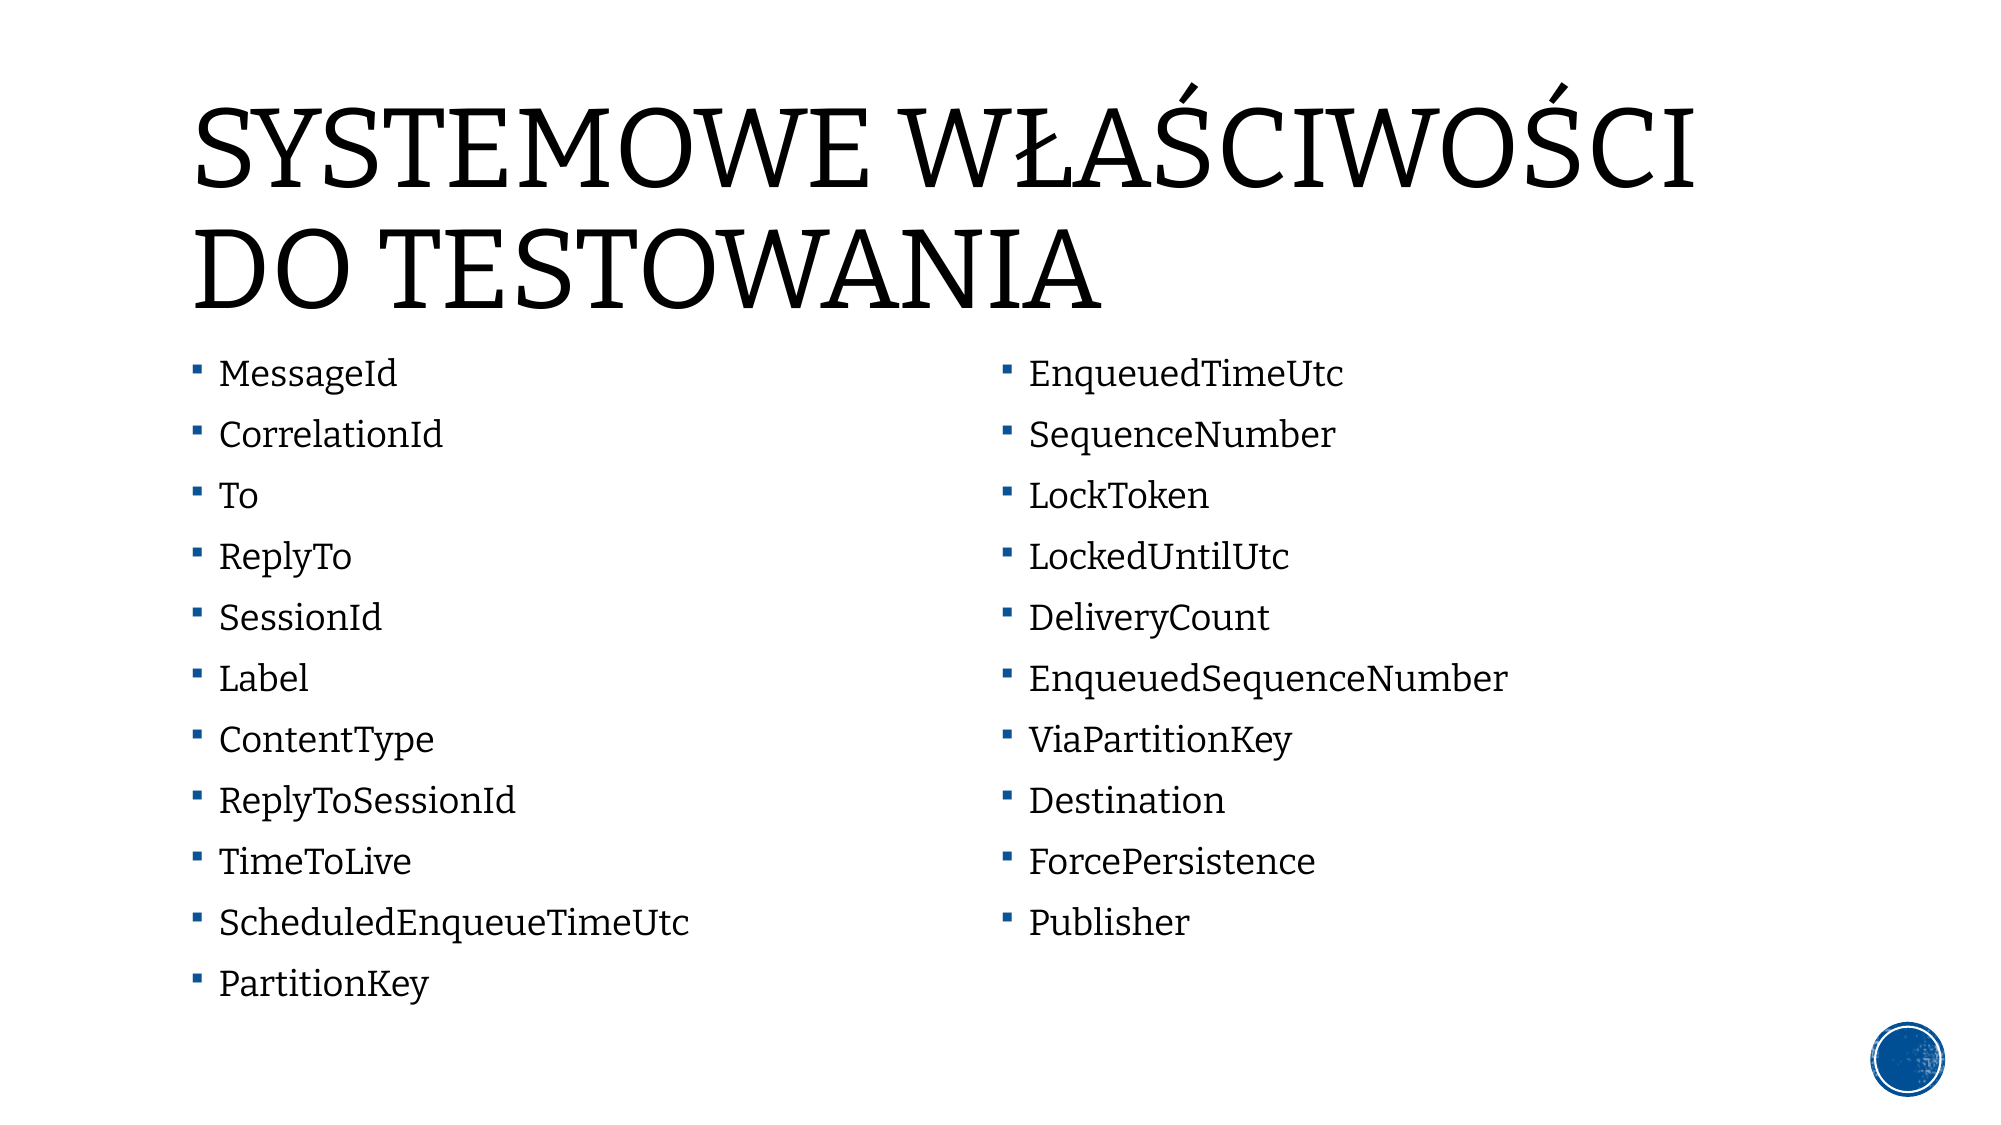

# Systemowe właściwości do testowania
MessageId
CorrelationId
To
ReplyTo
SessionId
Label
ContentType
ReplyToSessionId
TimeToLive
ScheduledEnqueueTimeUtc
PartitionKey
EnqueuedTimeUtc
SequenceNumber
LockToken
LockedUntilUtc
DeliveryCount
EnqueuedSequenceNumber
ViaPartitionKey
Destination
ForcePersistence
Publisher